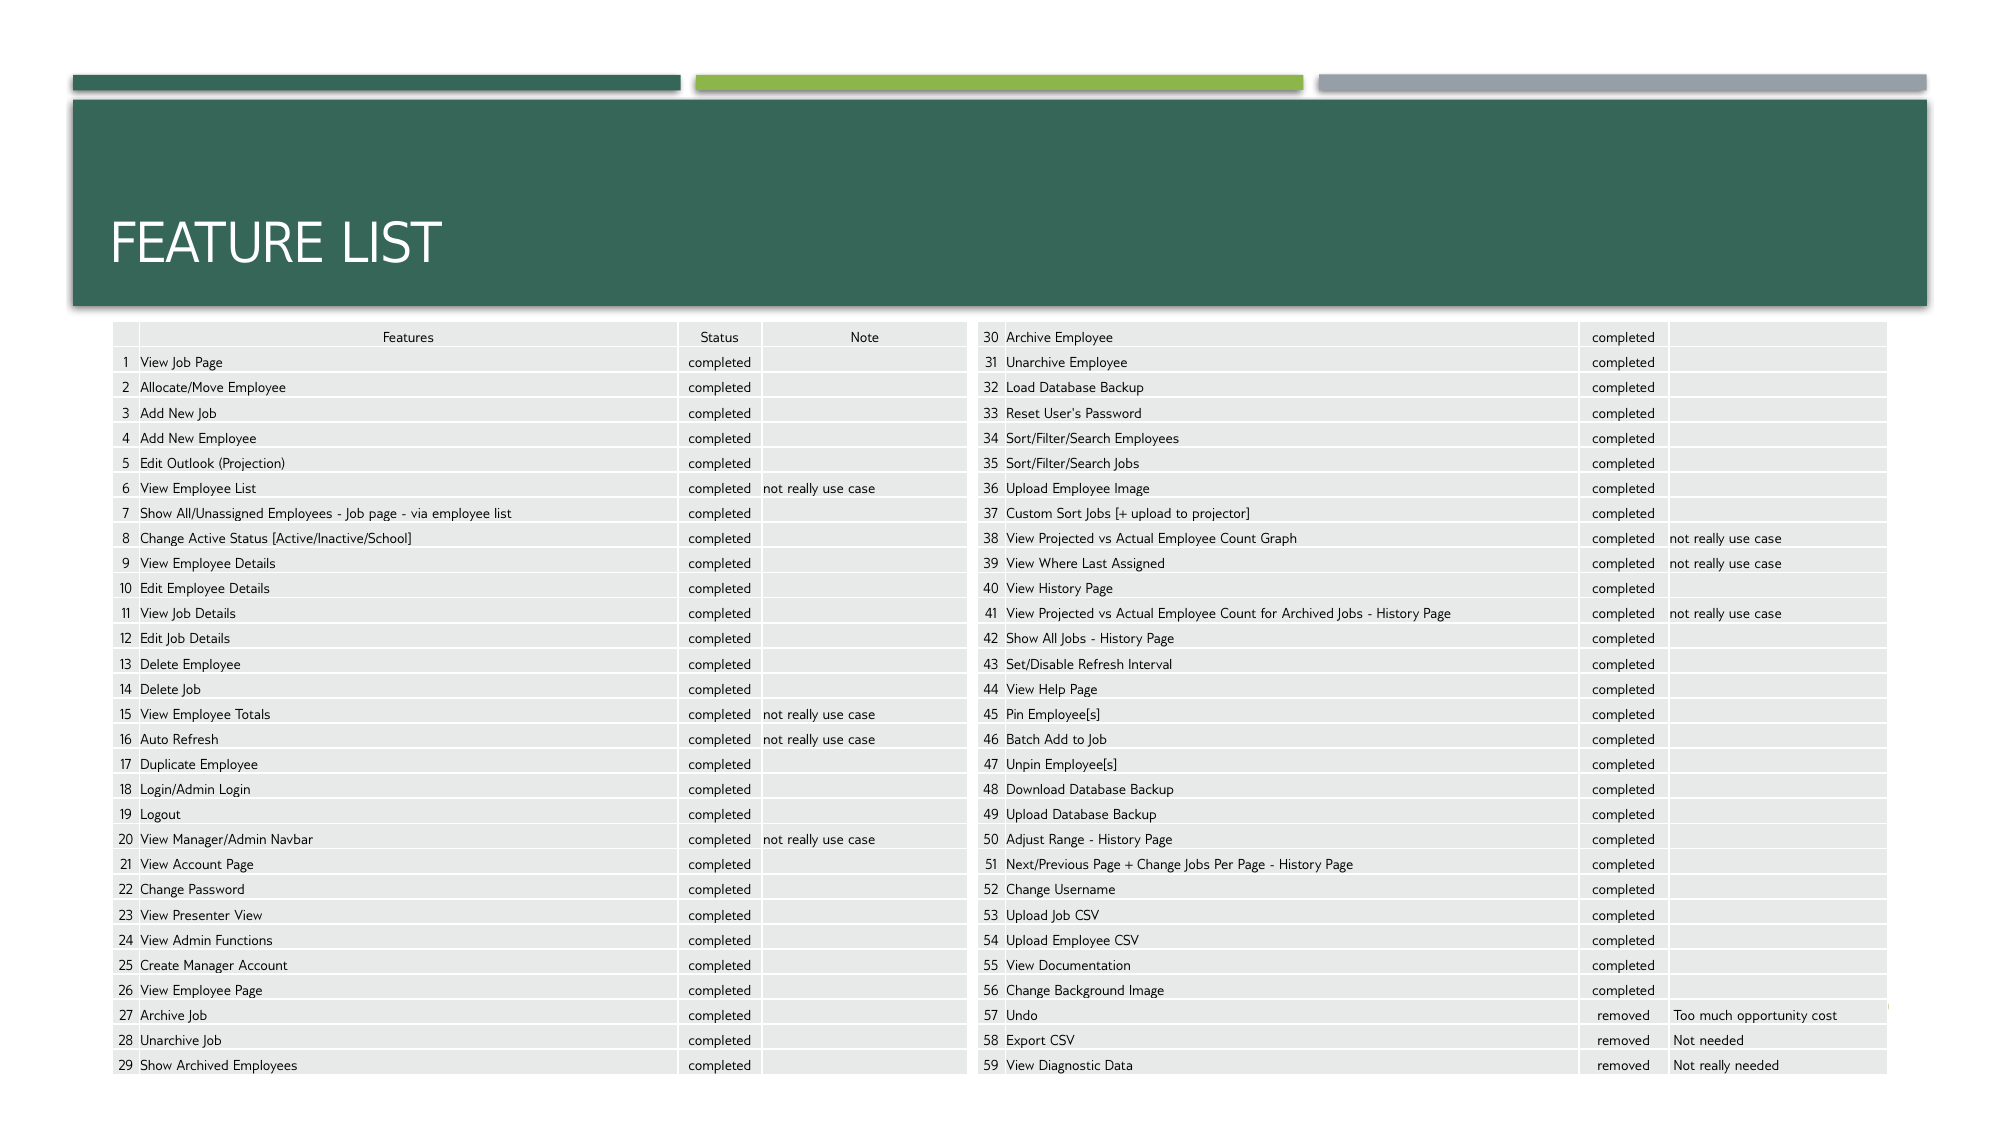

# Feature list
|  | Features | Status | Note |
| --- | --- | --- | --- |
| 1 | View Job Page | completed |  |
| 2 | Allocate/Move Employee | completed |  |
| 3 | Add New Job | completed |  |
| 4 | Add New Employee | completed |  |
| 5 | Edit Outlook (Projection) | completed |  |
| 6 | View Employee List | completed | not really use case |
| 7 | Show All/Unassigned Employees - Job page - via employee list | completed |  |
| 8 | Change Active Status [Active/Inactive/School] | completed |  |
| 9 | View Employee Details | completed |  |
| 10 | Edit Employee Details | completed |  |
| 11 | View Job Details | completed |  |
| 12 | Edit Job Details | completed |  |
| 13 | Delete Employee | completed |  |
| 14 | Delete Job | completed |  |
| 15 | View Employee Totals | completed | not really use case |
| 16 | Auto Refresh | completed | not really use case |
| 17 | Duplicate Employee | completed |  |
| 18 | Login/Admin Login | completed |  |
| 19 | Logout | completed |  |
| 20 | View Manager/Admin Navbar | completed | not really use case |
| 21 | View Account Page | completed |  |
| 22 | Change Password | completed |  |
| 23 | View Presenter View | completed |  |
| 24 | View Admin Functions | completed |  |
| 25 | Create Manager Account | completed |  |
| 26 | View Employee Page | completed |  |
| 27 | Archive Job | completed |  |
| 28 | Unarchive Job | completed |  |
| 29 | Show Archived Employees | completed |  |
| 30 | Archive Employee | completed |  |
| --- | --- | --- | --- |
| 31 | Unarchive Employee | completed |  |
| 32 | Load Database Backup | completed |  |
| 33 | Reset User's Password | completed |  |
| 34 | Sort/Filter/Search Employees | completed |  |
| 35 | Sort/Filter/Search Jobs | completed |  |
| 36 | Upload Employee Image | completed |  |
| 37 | Custom Sort Jobs [+ upload to projector] | completed |  |
| 38 | View Projected vs Actual Employee Count Graph | completed | not really use case |
| 39 | View Where Last Assigned | completed | not really use case |
| 40 | View History Page | completed |  |
| 41 | View Projected vs Actual Employee Count for Archived Jobs - History Page | completed | not really use case |
| 42 | Show All Jobs - History Page | completed |  |
| 43 | Set/Disable Refresh Interval | completed |  |
| 44 | View Help Page | completed |  |
| 45 | Pin Employee[s] | completed |  |
| 46 | Batch Add to Job | completed |  |
| 47 | Unpin Employee[s] | completed |  |
| 48 | Download Database Backup | completed |  |
| 49 | Upload Database Backup | completed |  |
| 50 | Adjust Range - History Page | completed |  |
| 51 | Next/Previous Page + Change Jobs Per Page - History Page | completed |  |
| 52 | Change Username | completed |  |
| 53 | Upload Job CSV | completed |  |
| 54 | Upload Employee CSV | completed |  |
| 55 | View Documentation | completed |  |
| 56 | Change Background Image | completed |  |
| 57 | Undo | removed | Too much opportunity cost |
| 58 | Export CSV | removed | Not needed |
| 59 | View Diagnostic Data | removed | Not really needed |
29